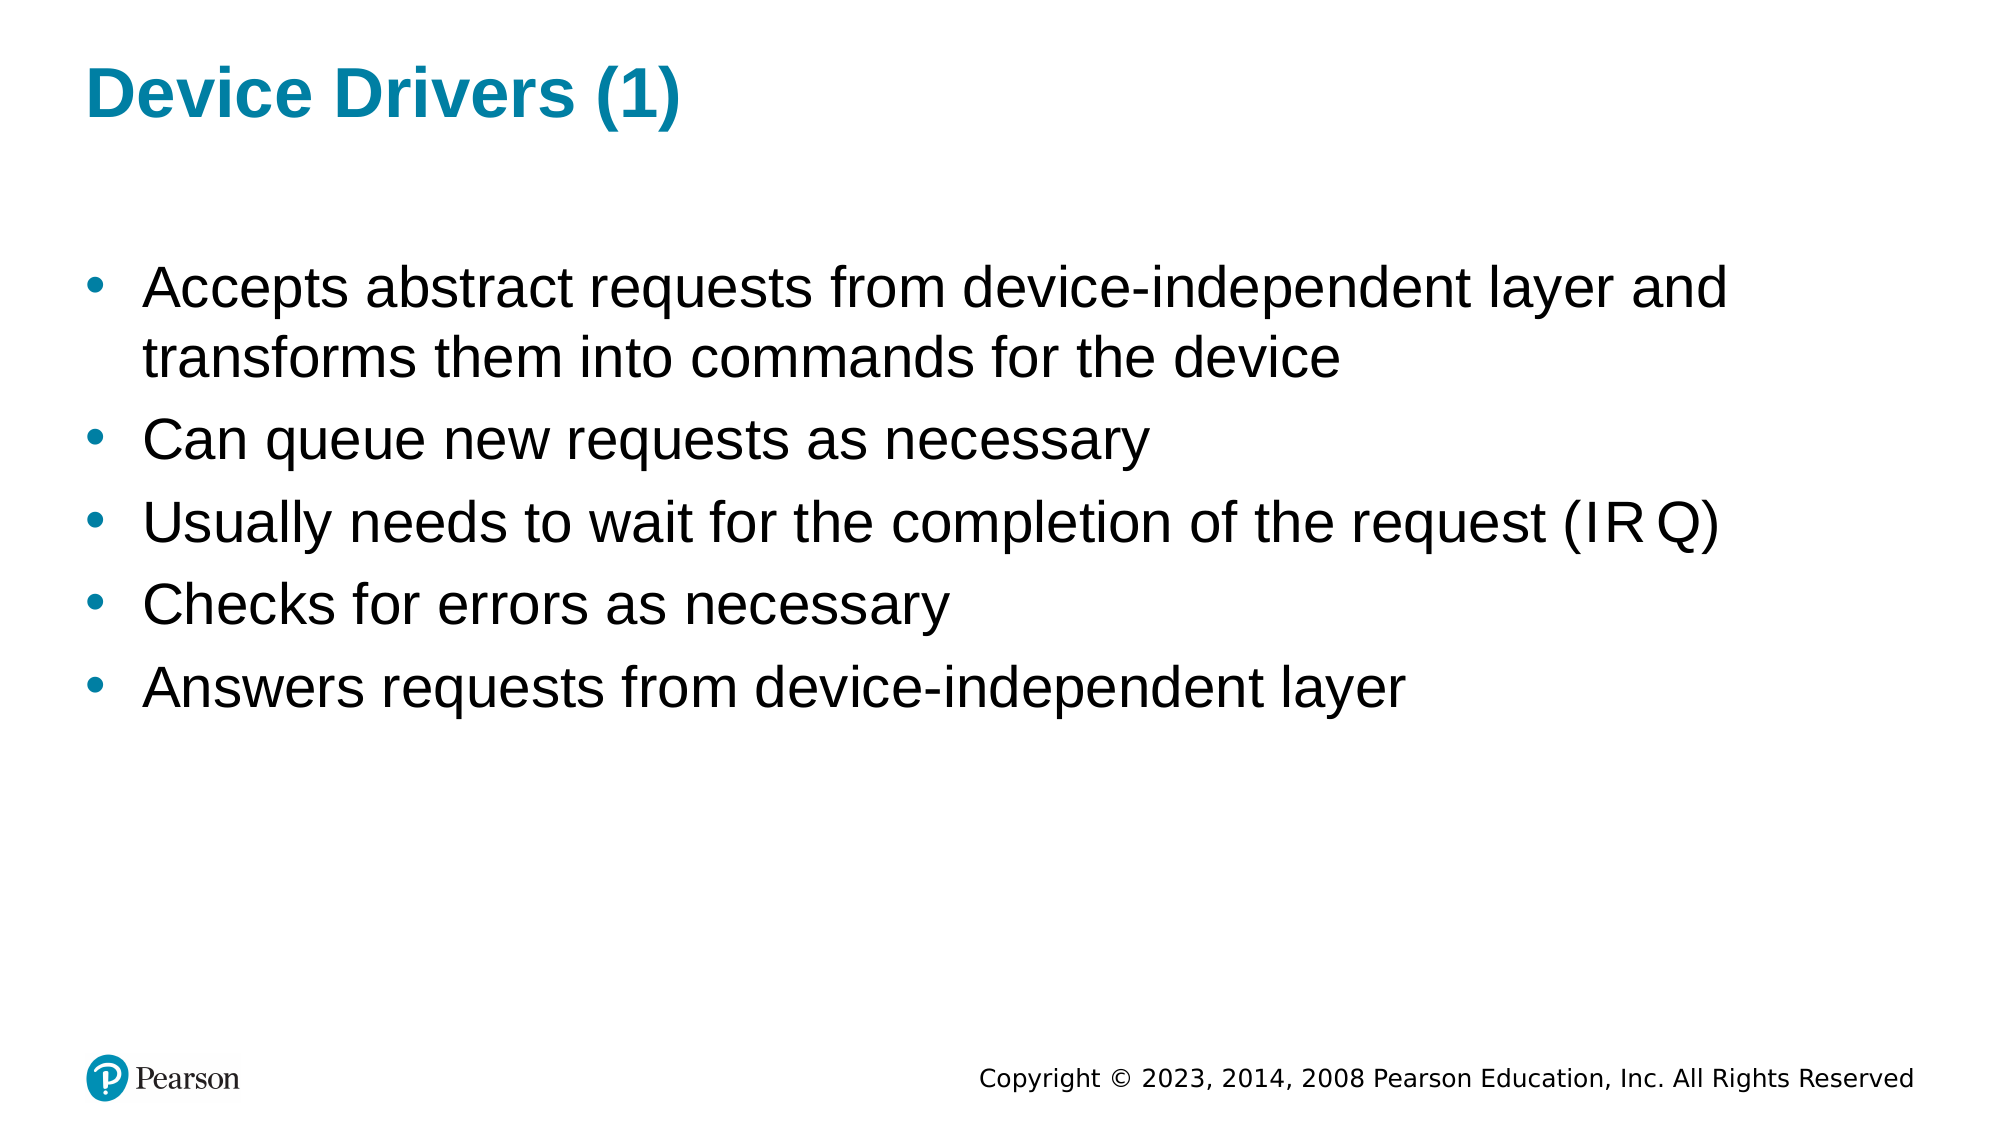

# Device Drivers (1)
Accepts abstract requests from device-independent layer and transforms them into commands for the device
Can queue new requests as necessary
Usually needs to wait for the completion of the request (I R Q)
Checks for errors as necessary
Answers requests from device-independent layer